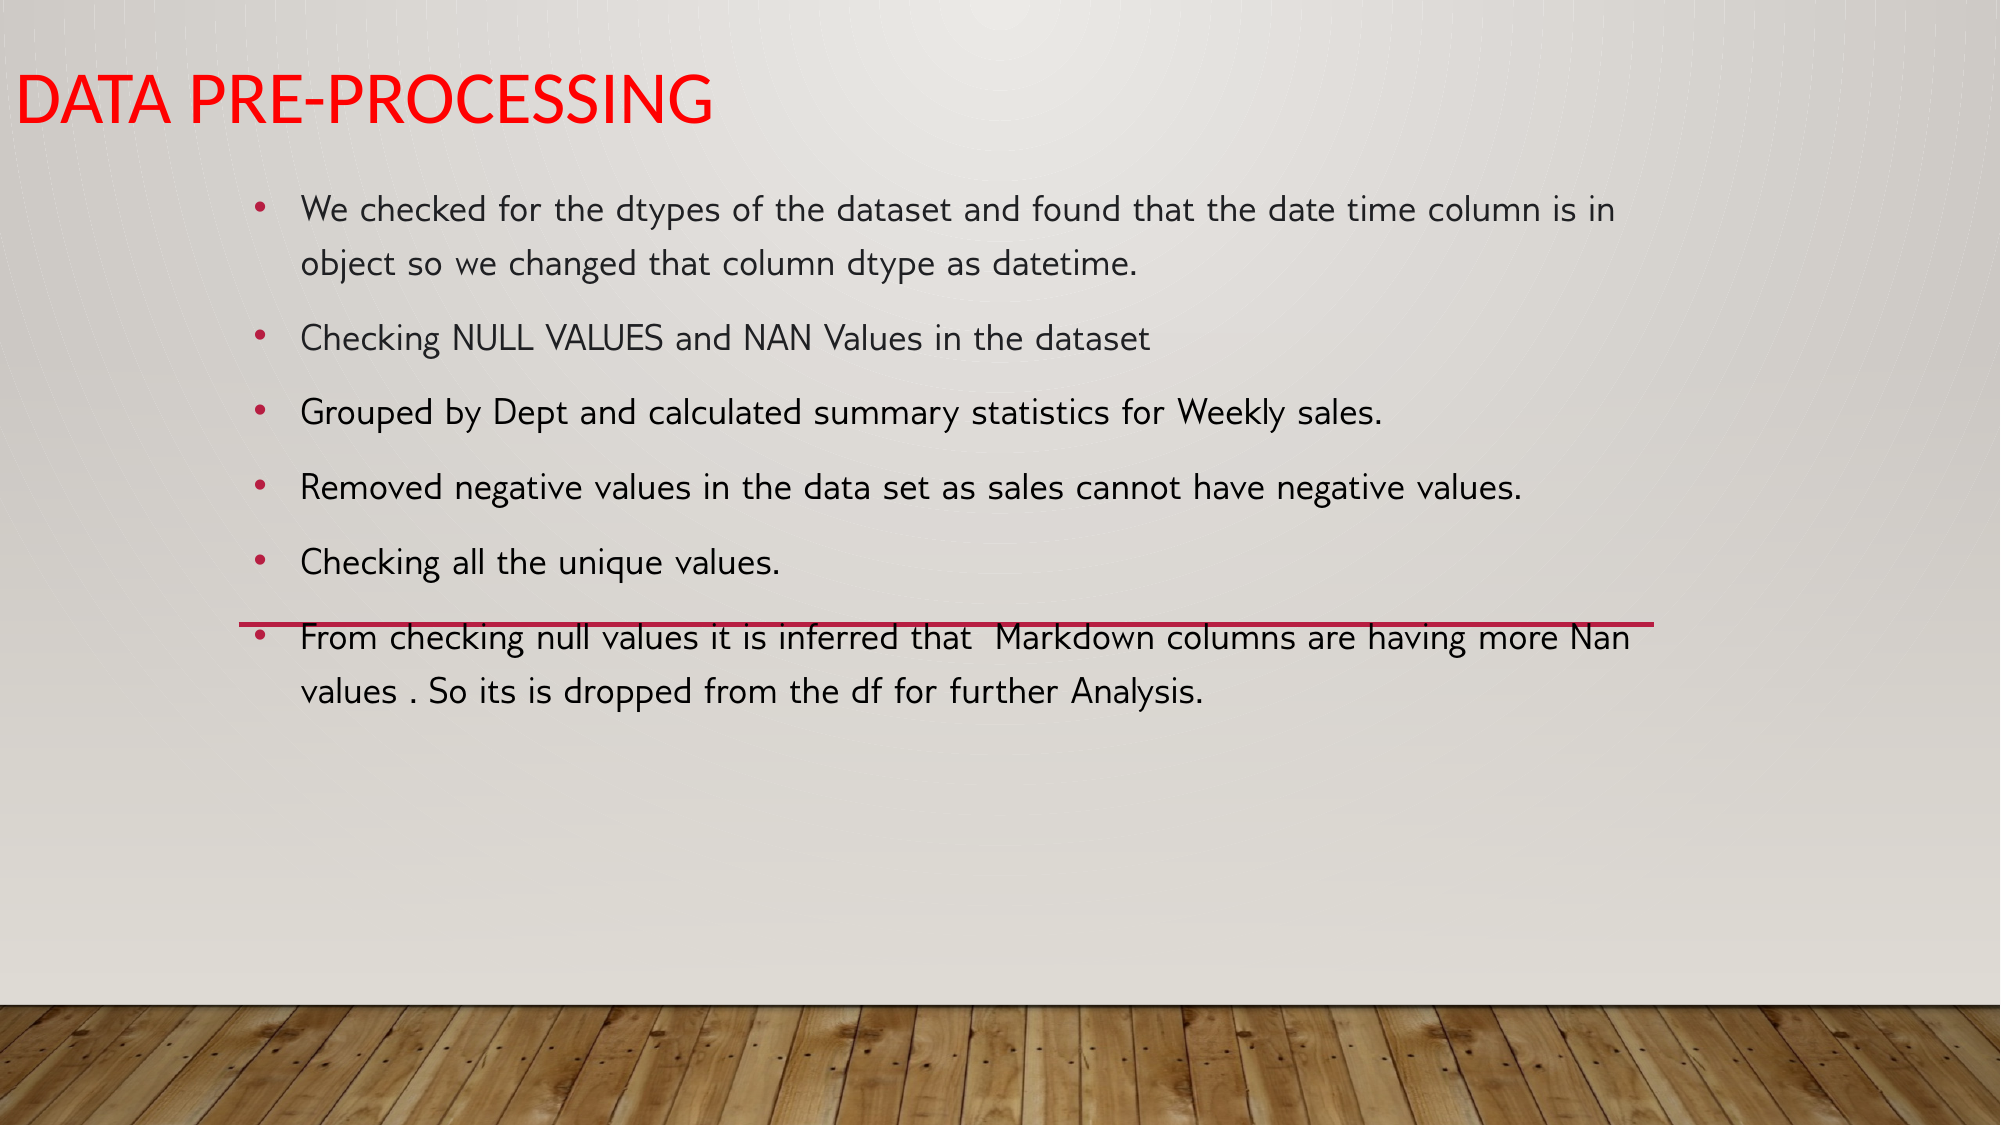

# DATA PRE-PROCESSING
We checked for the dtypes of the dataset and found that the date time column is in object so we changed that column dtype as datetime.
Checking NULL VALUES and NAN Values in the dataset
Grouped by Dept and calculated summary statistics for Weekly sales.
Removed negative values in the data set as sales cannot have negative values.
Checking all the unique values.
From checking null values it is inferred that  Markdown columns are having more Nan values . So its is dropped from the df for further Analysis.